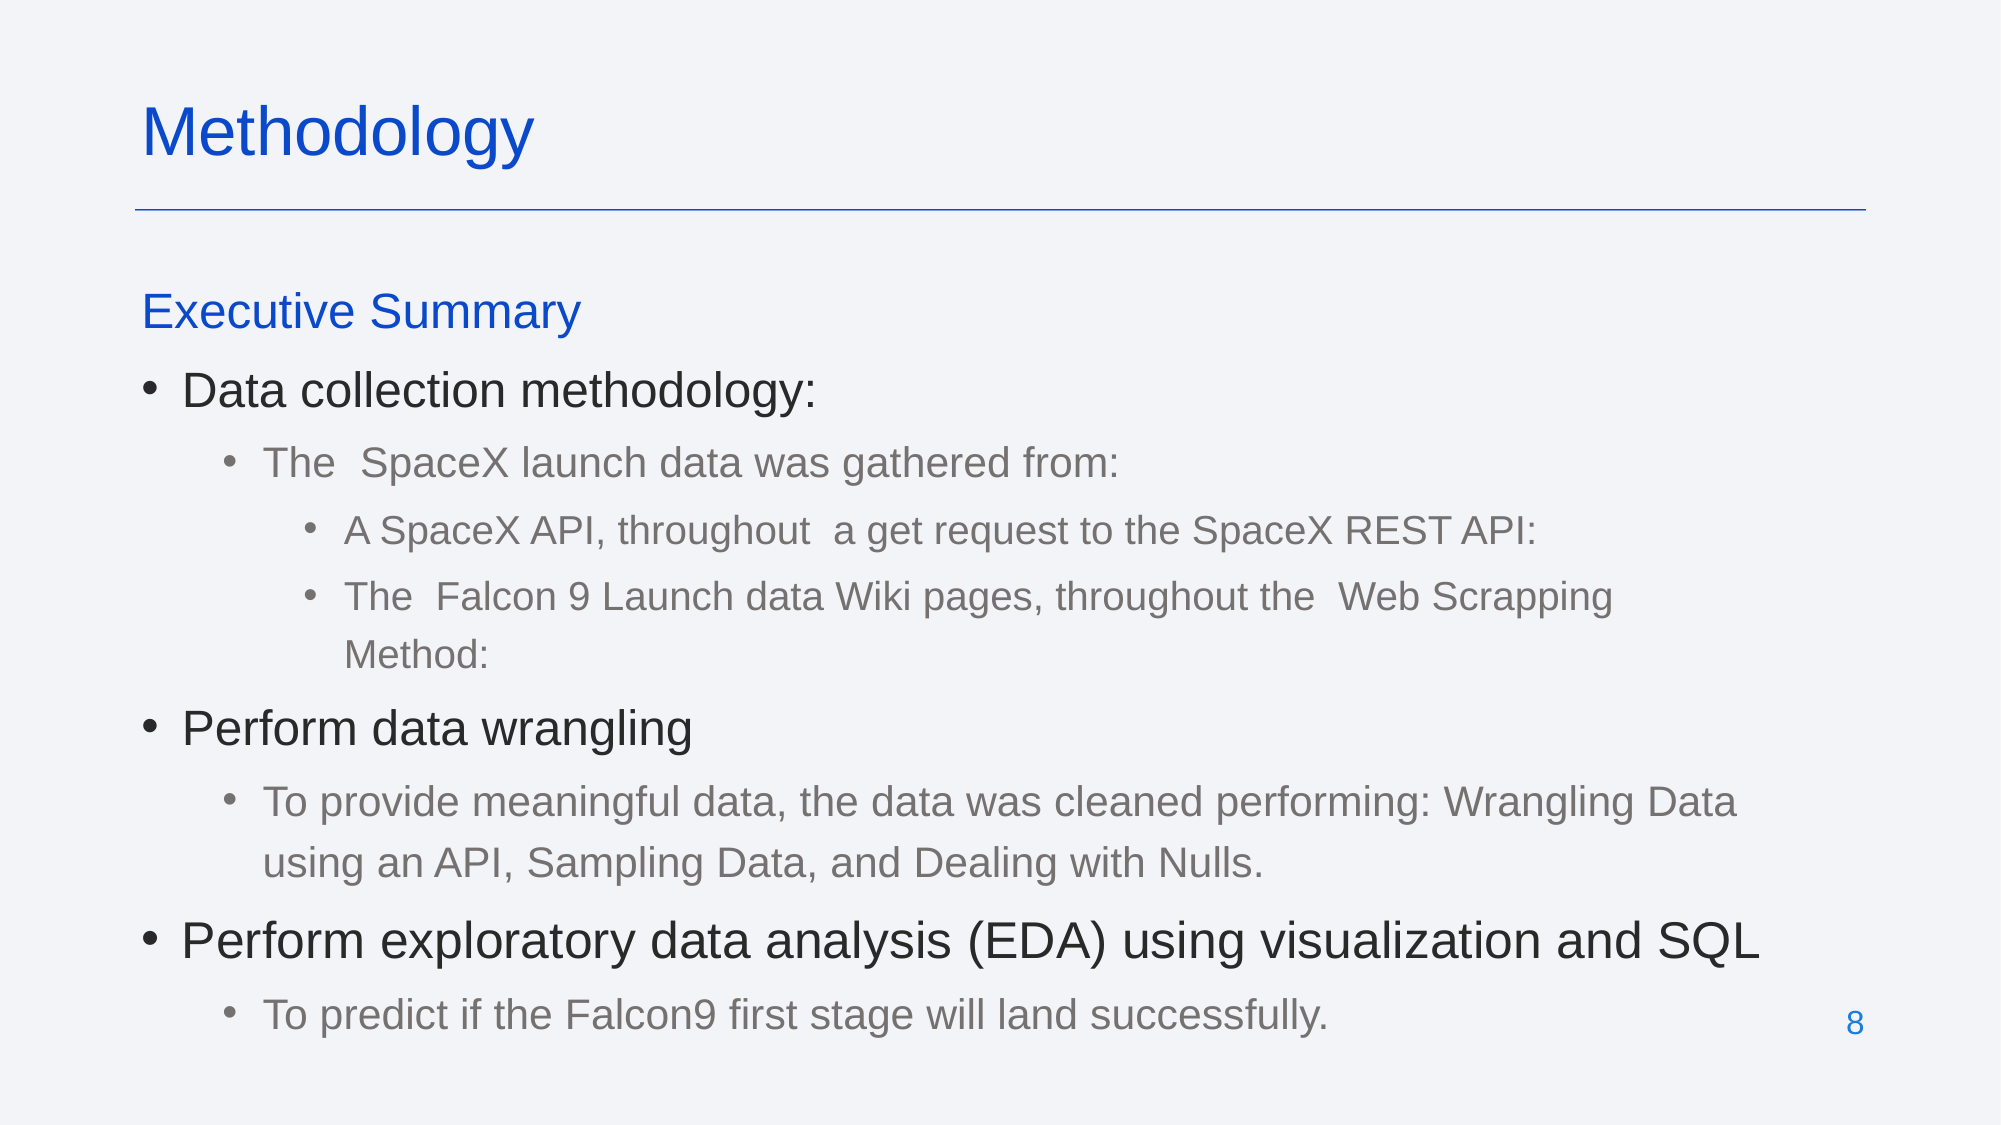

Methodology
Executive Summary
Data collection methodology:
The  SpaceX launch data was gathered from:
A SpaceX API, throughout  a get request to the SpaceX REST API:
The  Falcon 9 Launch data Wiki pages, throughout the  Web Scrapping Method:
Perform data wrangling
To provide meaningful data, the data was cleaned performing: Wrangling Data using an API, Sampling Data, and Dealing with Nulls.
Perform exploratory data analysis (EDA) using visualization and SQL
To predict if the Falcon9 first stage will land successfully.

8